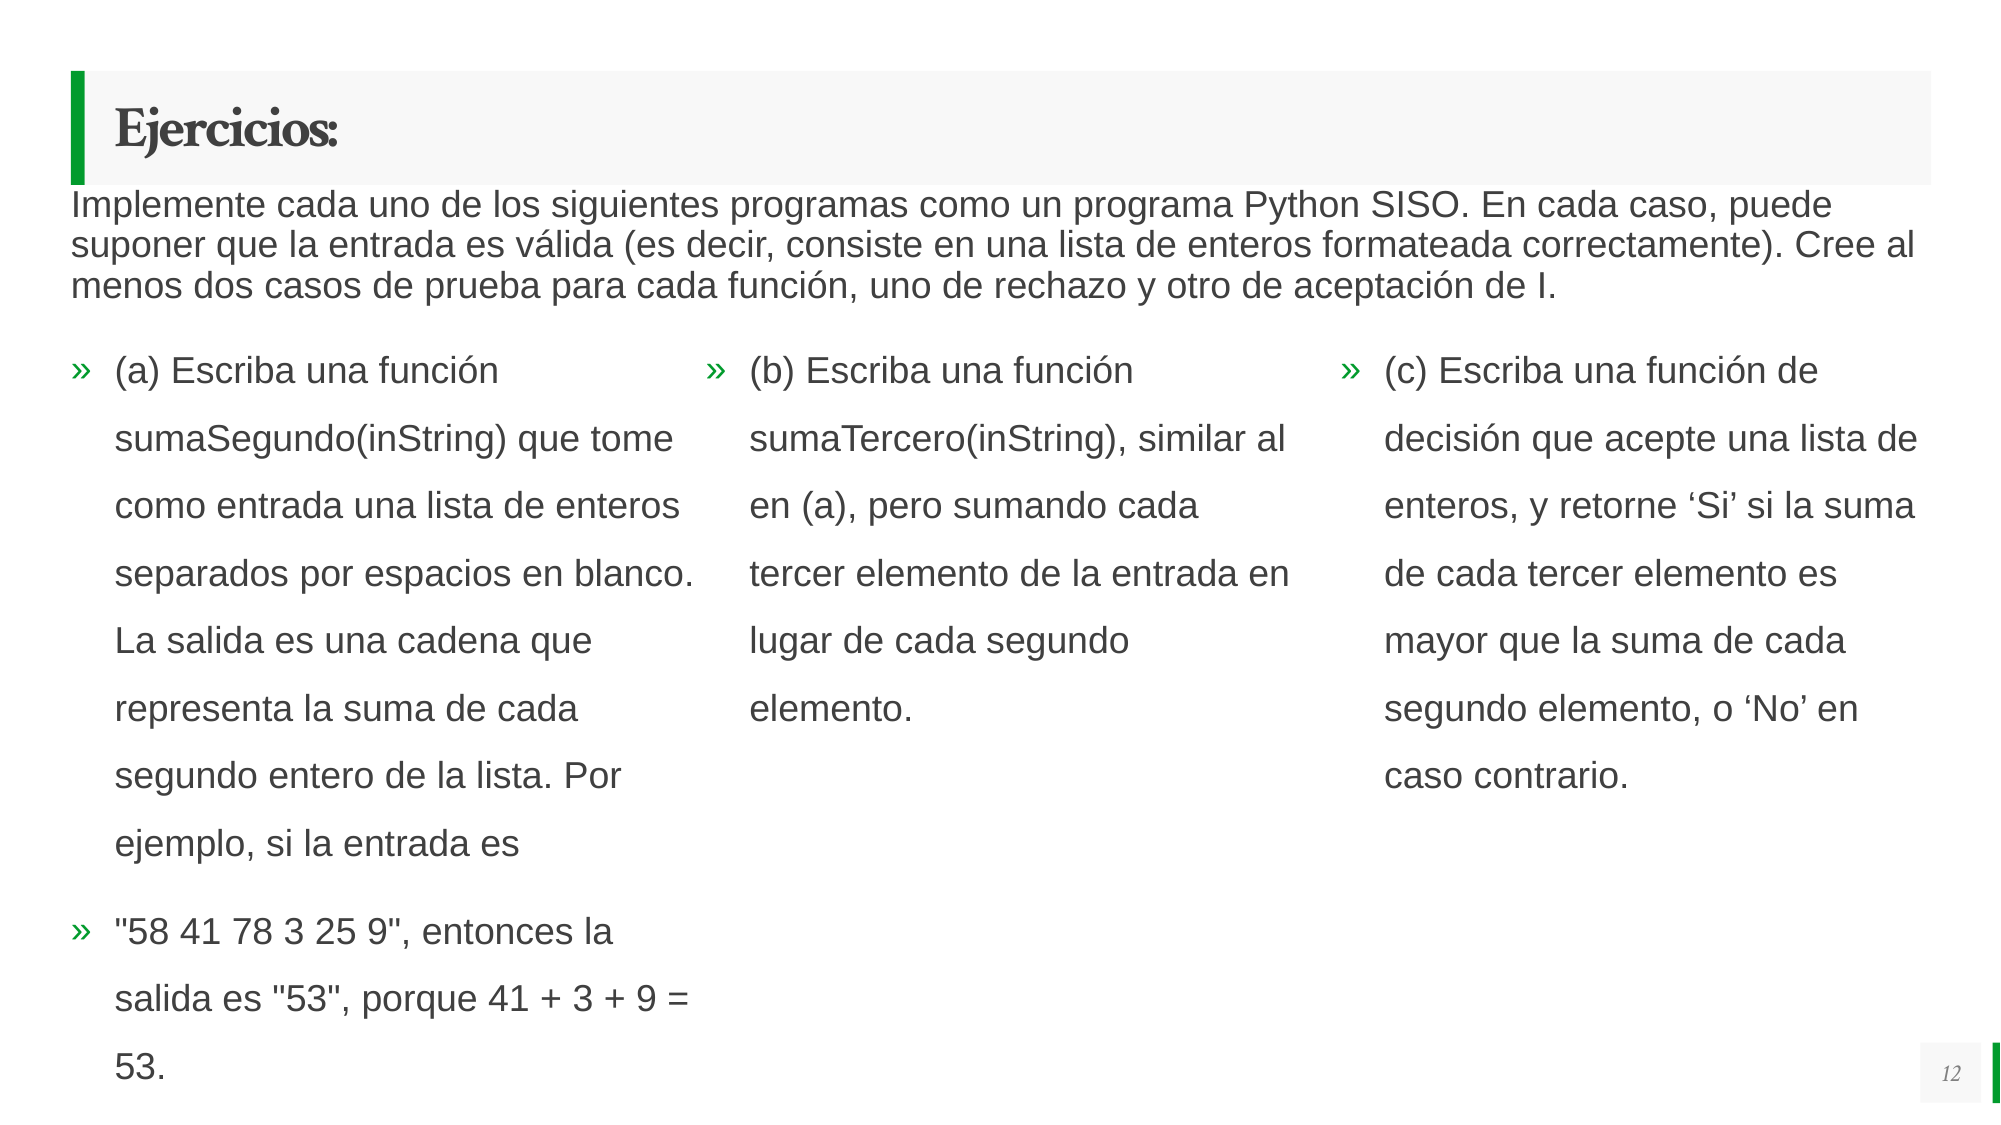

# Ejercicios:
Implemente cada uno de los siguientes programas como un programa Python SISO. En cada caso, puede suponer que la entrada es válida (es decir, consiste en una lista de enteros formateada correctamente). Cree al menos dos casos de prueba para cada función, uno de rechazo y otro de aceptación de I.
(a) Escriba una función sumaSegundo(inString) que tome como entrada una lista de enteros separados por espacios en blanco. La salida es una cadena que representa la suma de cada segundo entero de la lista. Por ejemplo, si la entrada es
"58 41 78 3 25 9", entonces la salida es "53", porque 41 + 3 + 9 = 53.
(b) Escriba una función sumaTercero(inString), similar al en (a), pero sumando cada tercer elemento de la entrada en lugar de cada segundo elemento.
(c) Escriba una función de decisión que acepte una lista de enteros, y retorne ‘Si’ si la suma de cada tercer elemento es mayor que la suma de cada segundo elemento, o ‘No’ en caso contrario.
12